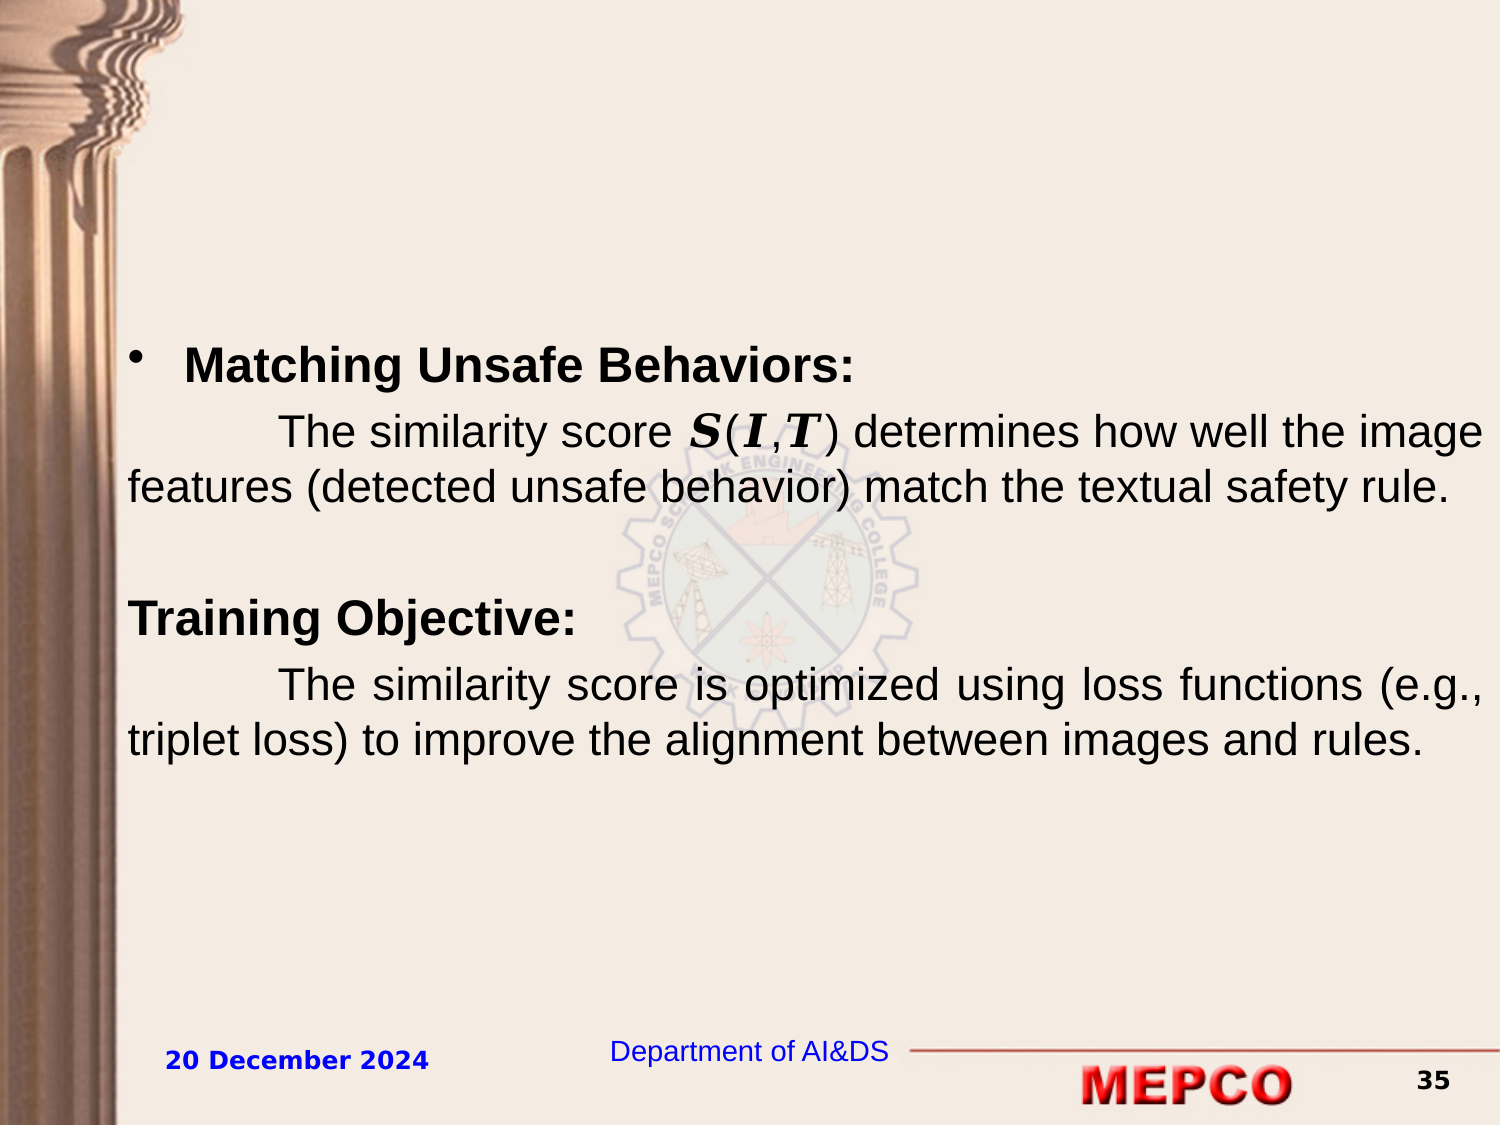

#
Matching Unsafe Behaviors:
	The similarity score 𝑺(𝑰,𝑻) determines how well the image features (detected unsafe behavior) match the textual safety rule.

Training Objective:
	The similarity score is optimized using loss functions (e.g., triplet loss) to improve the alignment between images and rules.
Department of AI&DS